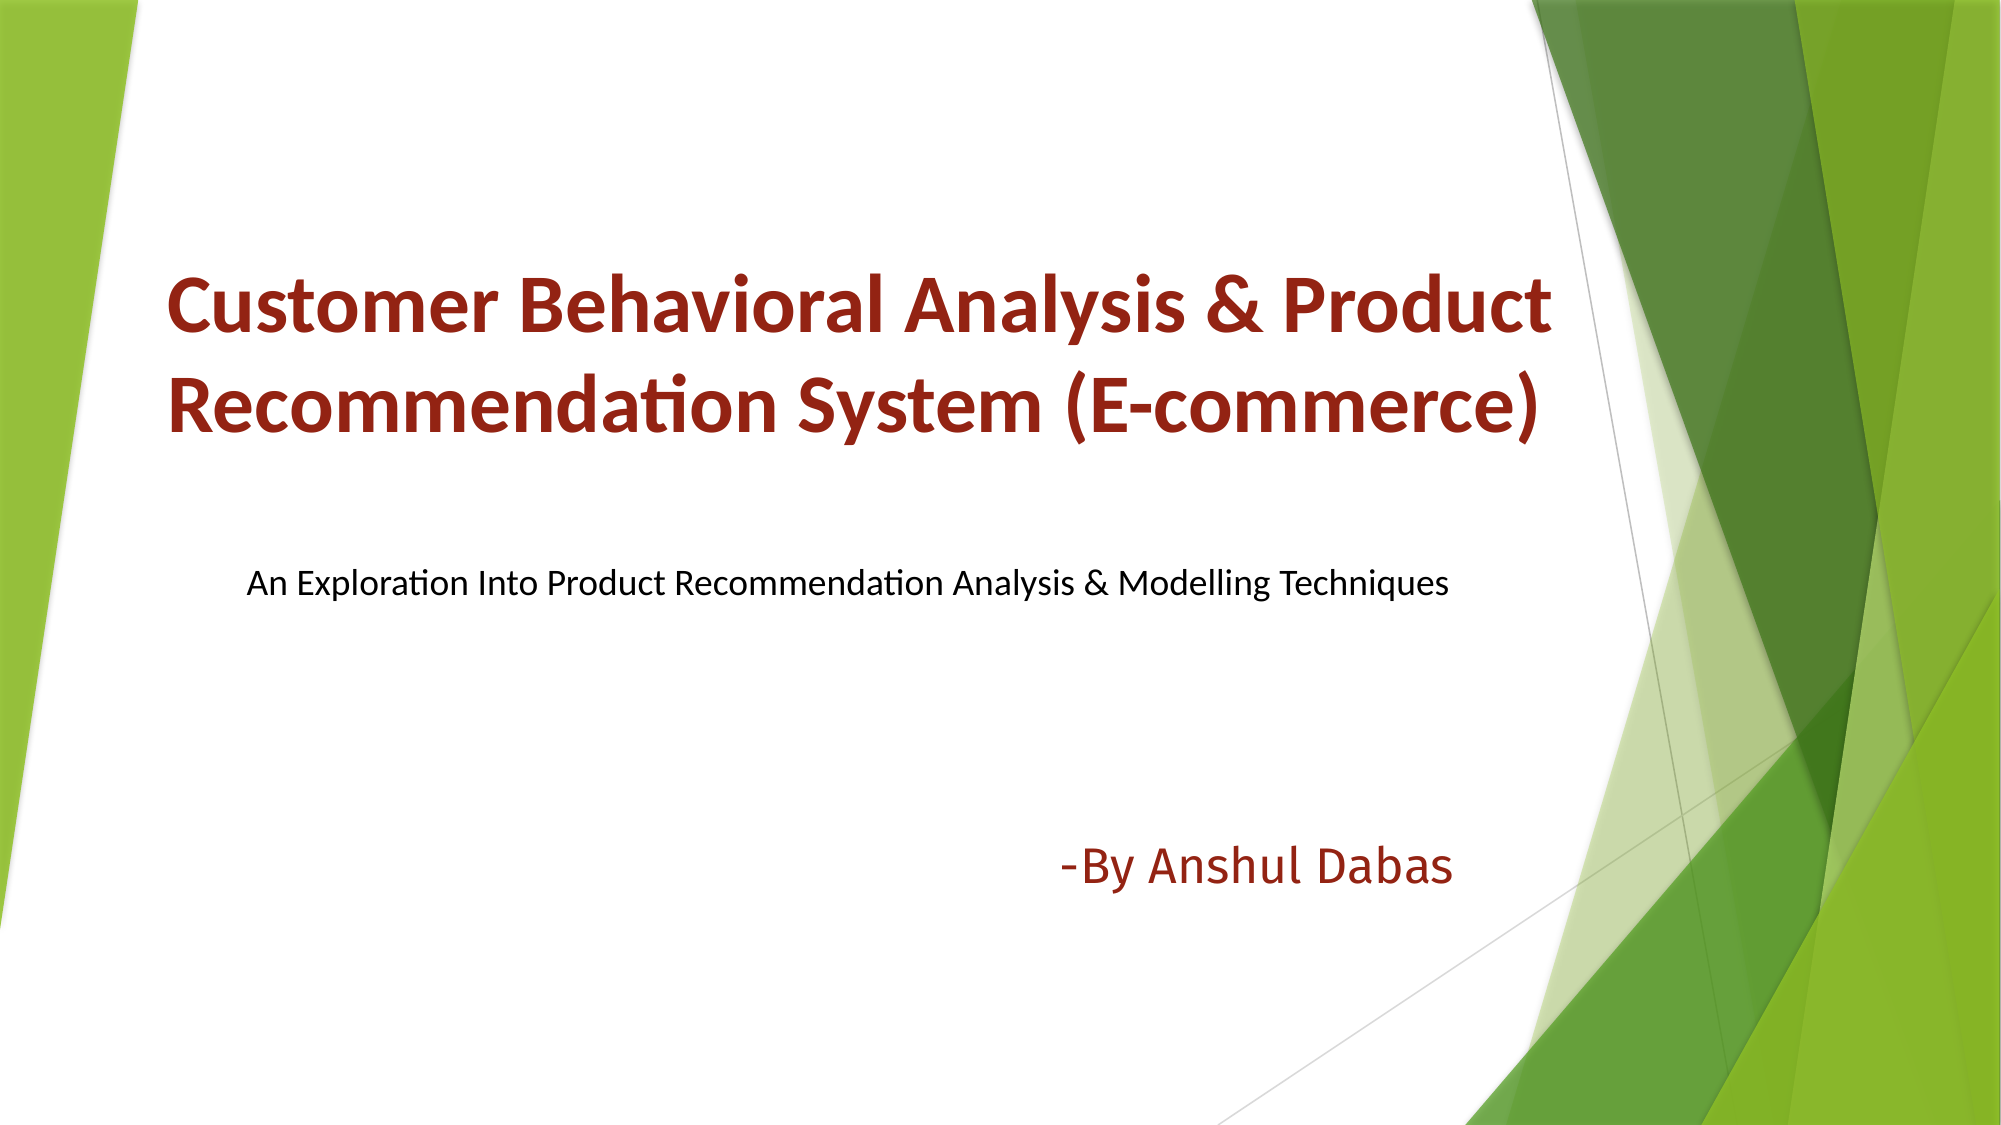

# Customer Behavioral Analysis & Product Recommendation System (E-commerce)
An Exploration Into Product Recommendation Analysis & Modelling Techniques
-By Anshul Dabas